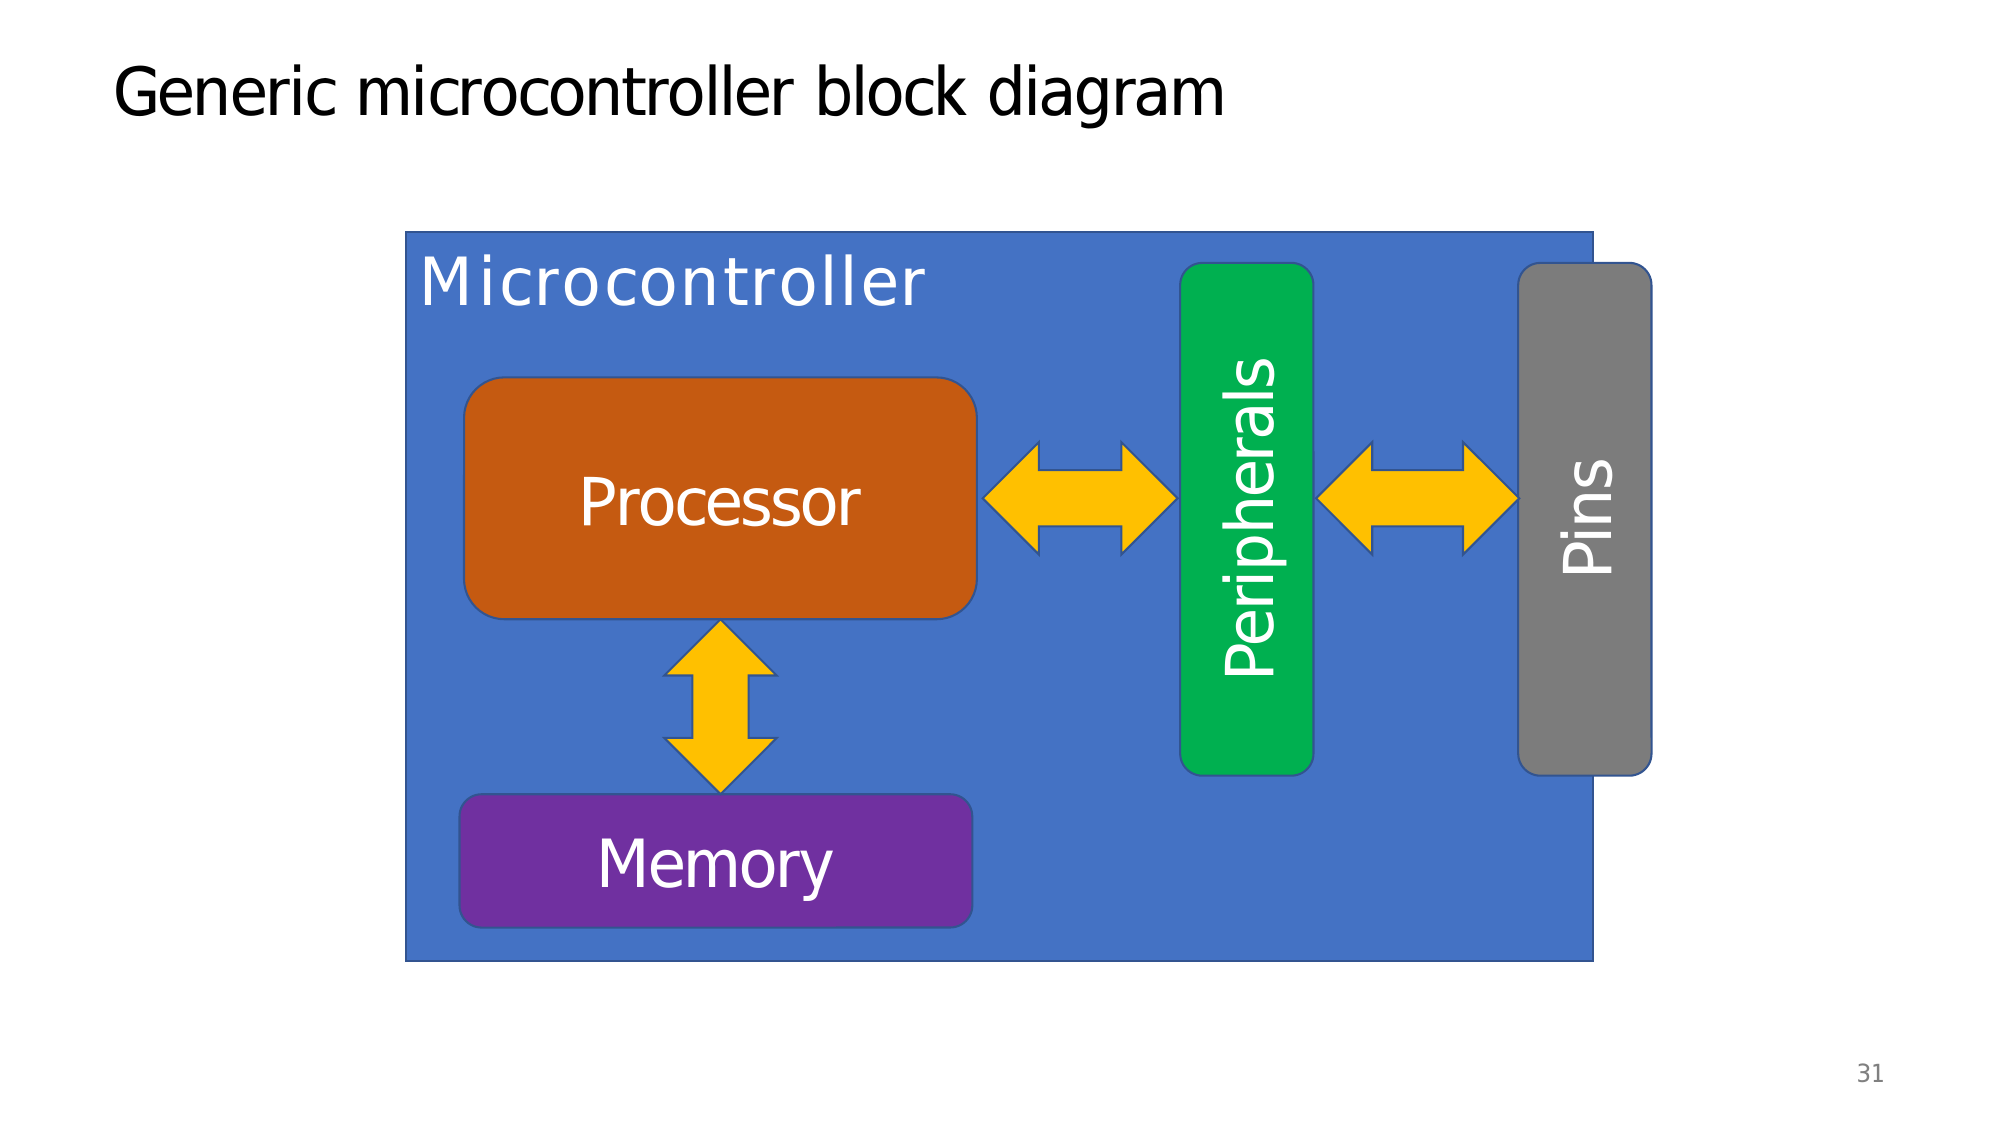

# Generic microcontroller block diagram
Microcontroller
Processor

Peripherals
Pins

Memory
31